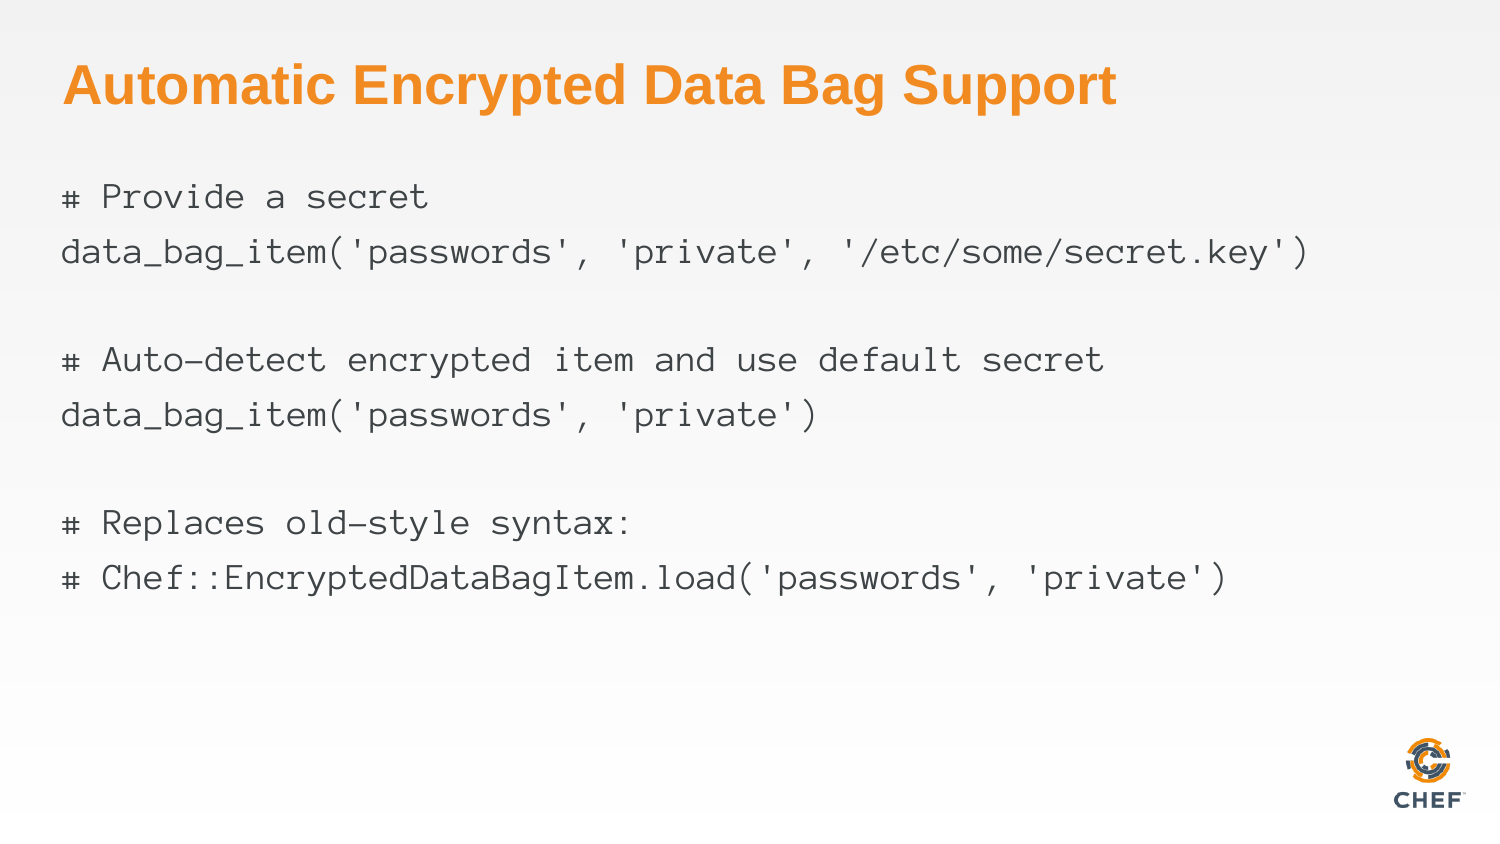

# Automatic Encrypted Data Bag Support
# Provide a secret
data_bag_item('passwords', 'private', '/etc/some/secret.key')

# Auto-detect encrypted item and use default secret
data_bag_item('passwords', 'private')

# Replaces old-style syntax:
# Chef::EncryptedDataBagItem.load('passwords', 'private')